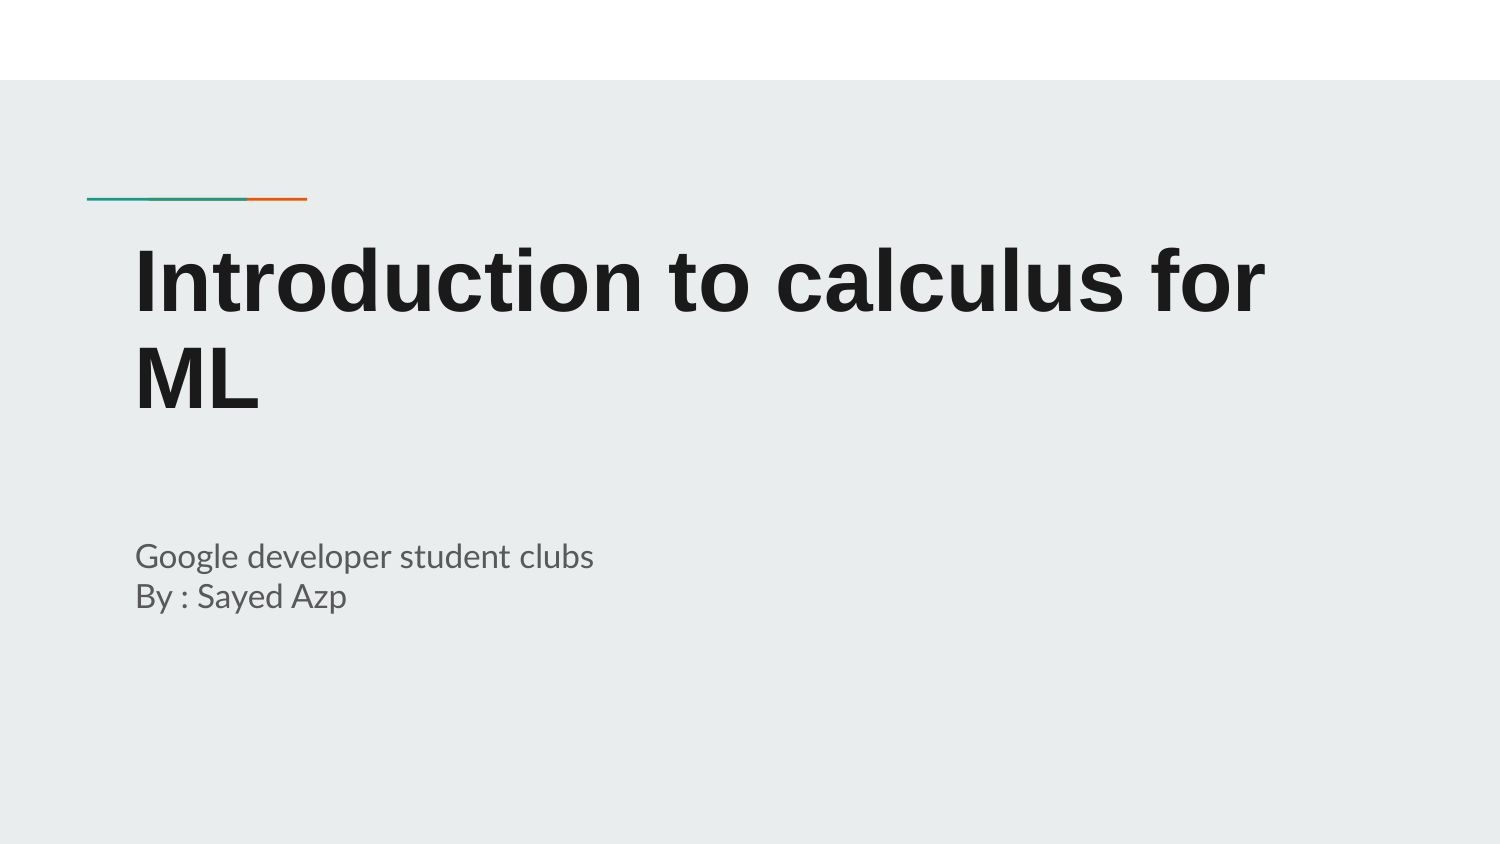

# Introduction to calculus for ML
Google developer student clubs
By : Sayed Azp